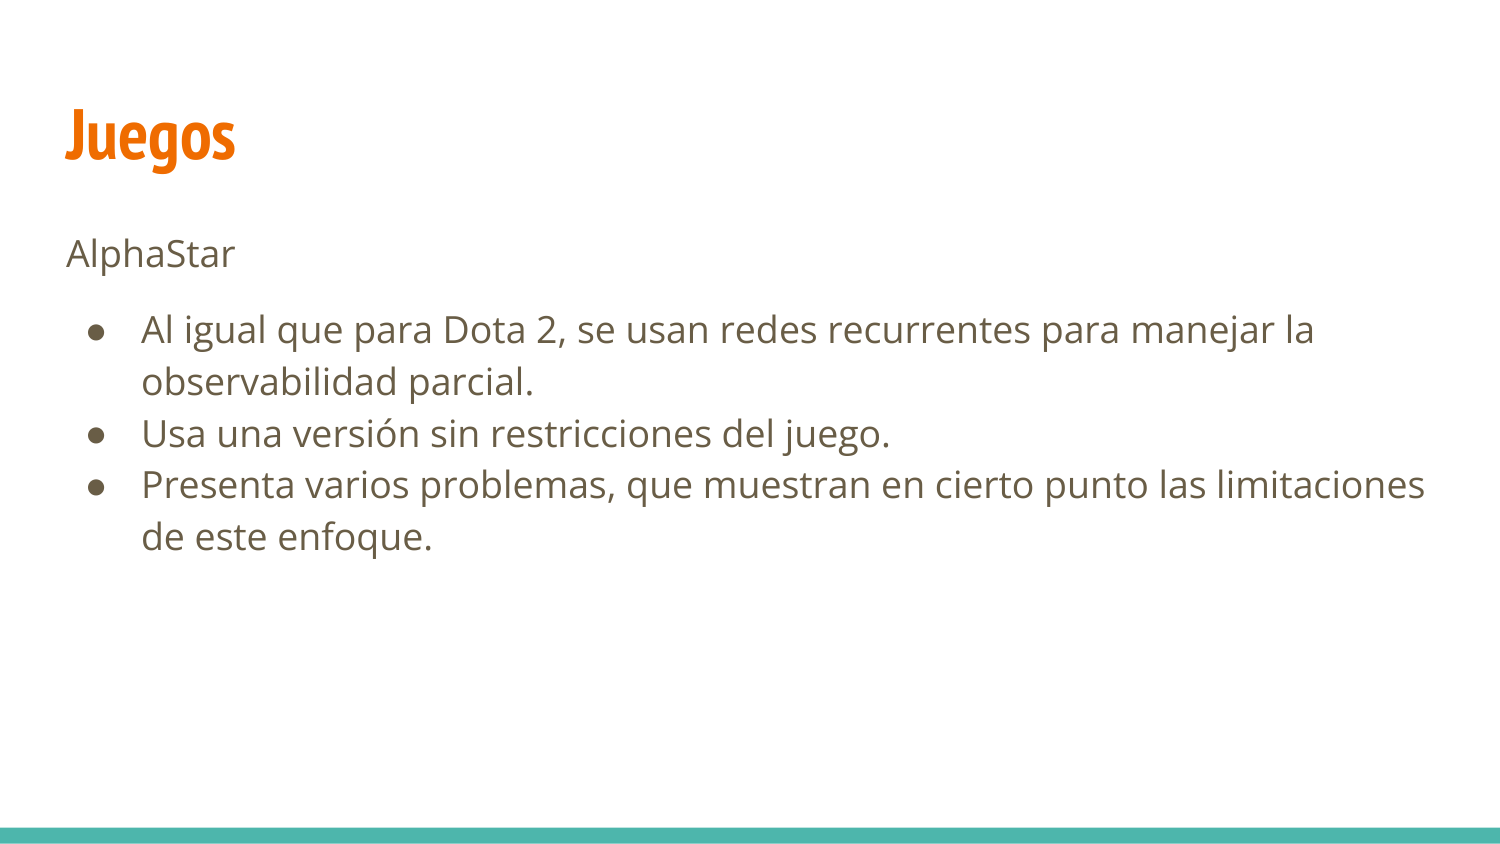

# Juegos
AlphaStar
Al igual que para Dota 2, se usan redes recurrentes para manejar la observabilidad parcial.
Usa una versión sin restricciones del juego.
Presenta varios problemas, que muestran en cierto punto las limitaciones de este enfoque.